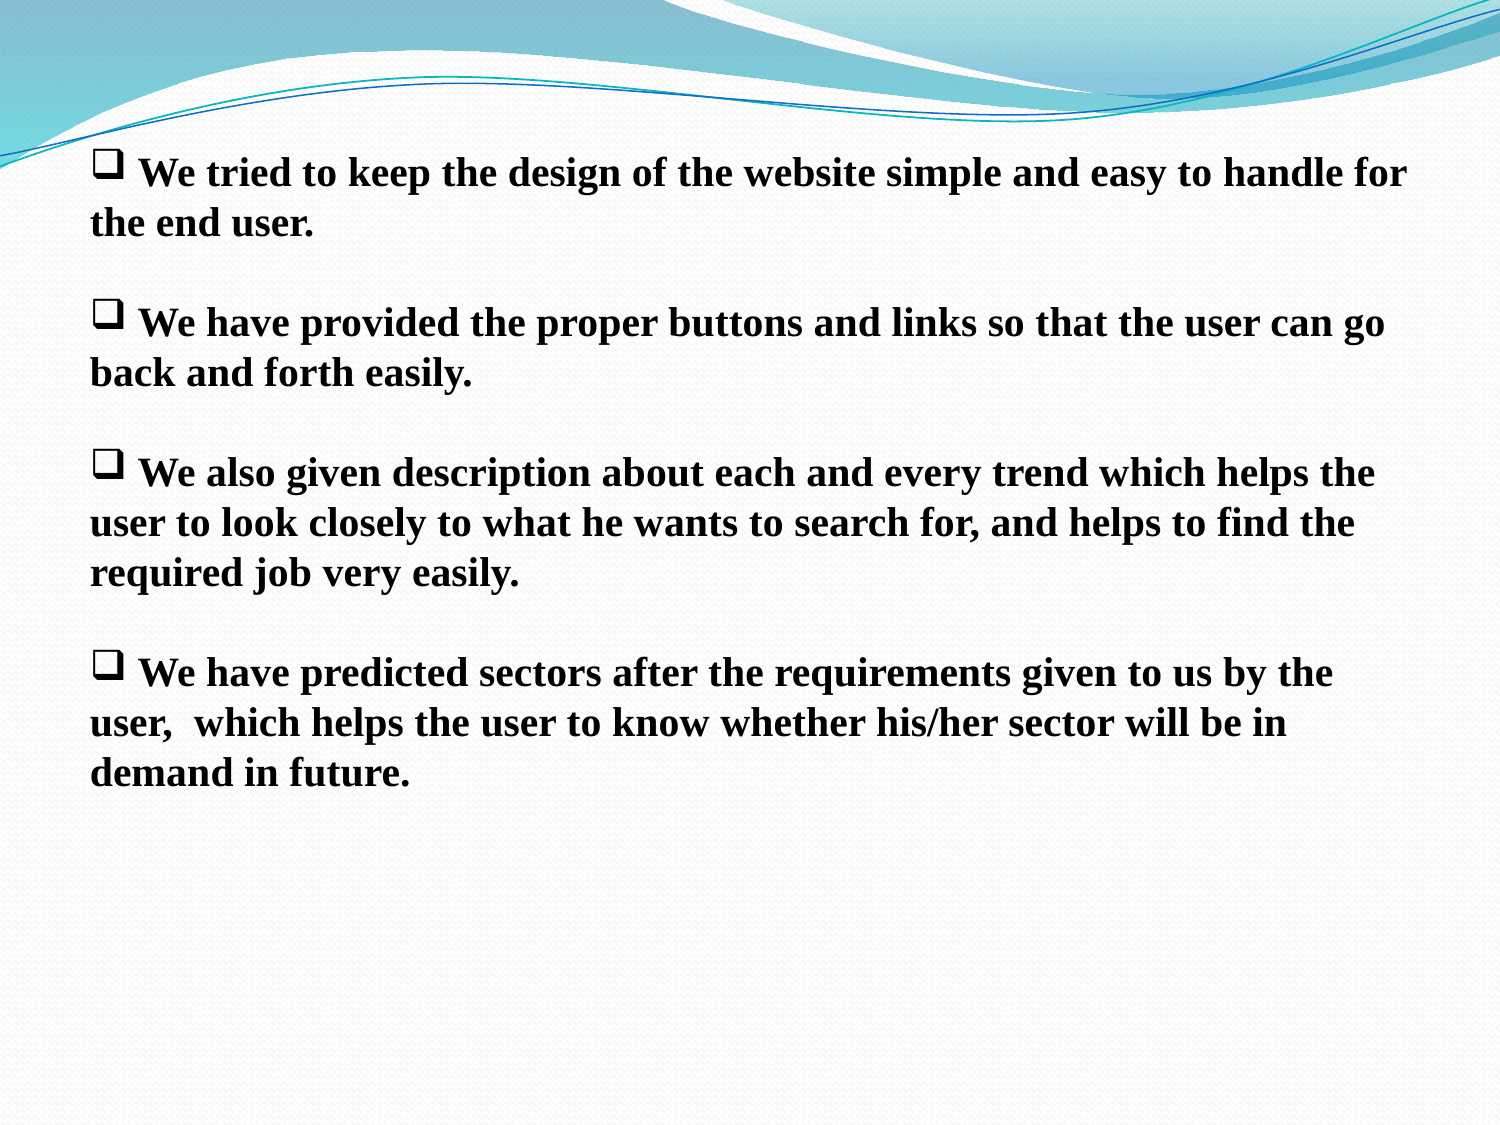

We tried to keep the design of the website simple and easy to handle for the end user.

 We have provided the proper buttons and links so that the user can go back and forth easily.

 We also given description about each and every trend which helps the user to look closely to what he wants to search for, and helps to find the required job very easily.

 We have predicted sectors after the requirements given to us by the user,  which helps the user to know whether his/her sector will be in demand in future.